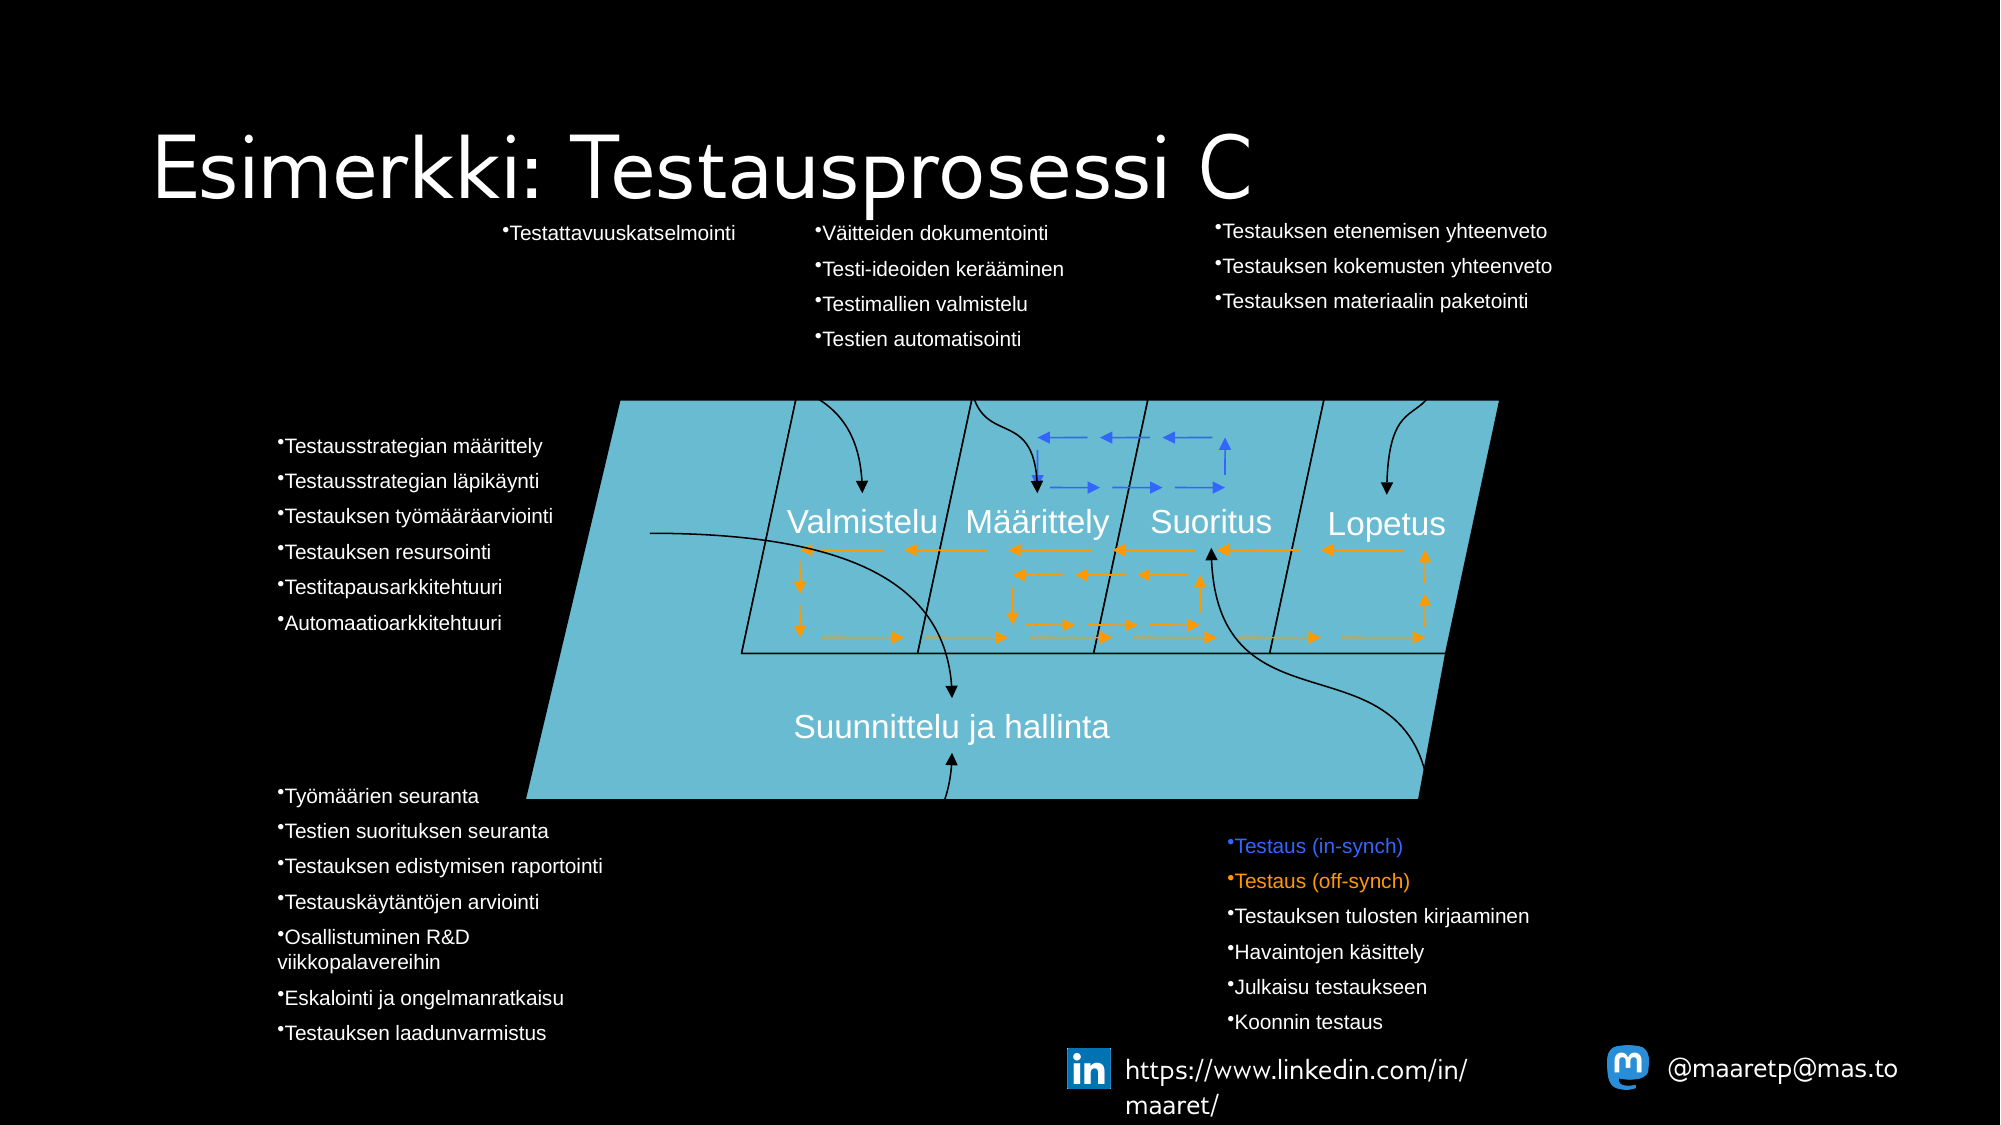

# Esimerkki: Testausprosessi C
Testauksen etenemisen yhteenveto
Testauksen kokemusten yhteenveto
Testauksen materiaalin paketointi
Testattavuuskatselmointi
Väitteiden dokumentointi
Testi-ideoiden kerääminen
Testimallien valmistelu
Testien automatisointi

Testausstrategian määrittely
Testausstrategian läpikäynti
Testauksen työmääräarviointi
Testauksen resursointi
Testitapausarkkitehtuuri
Automaatioarkkitehtuuri

Valmistelu
Määrittely
Suoritus
Lopetus

Suunnittelu ja hallinta
Työmäärien seuranta
Testien suorituksen seuranta
Testauksen edistymisen raportointi
Testauskäytäntöjen arviointi
Osallistuminen R&D
viikkopalavereihin
Eskalointi ja ongelmanratkaisu
Testauksen laadunvarmistus
Testaus (in-synch)
Testaus (off-synch)
Testauksen tulosten kirjaaminen
Havaintojen käsittely
Julkaisu testaukseen
Koonnin testaus